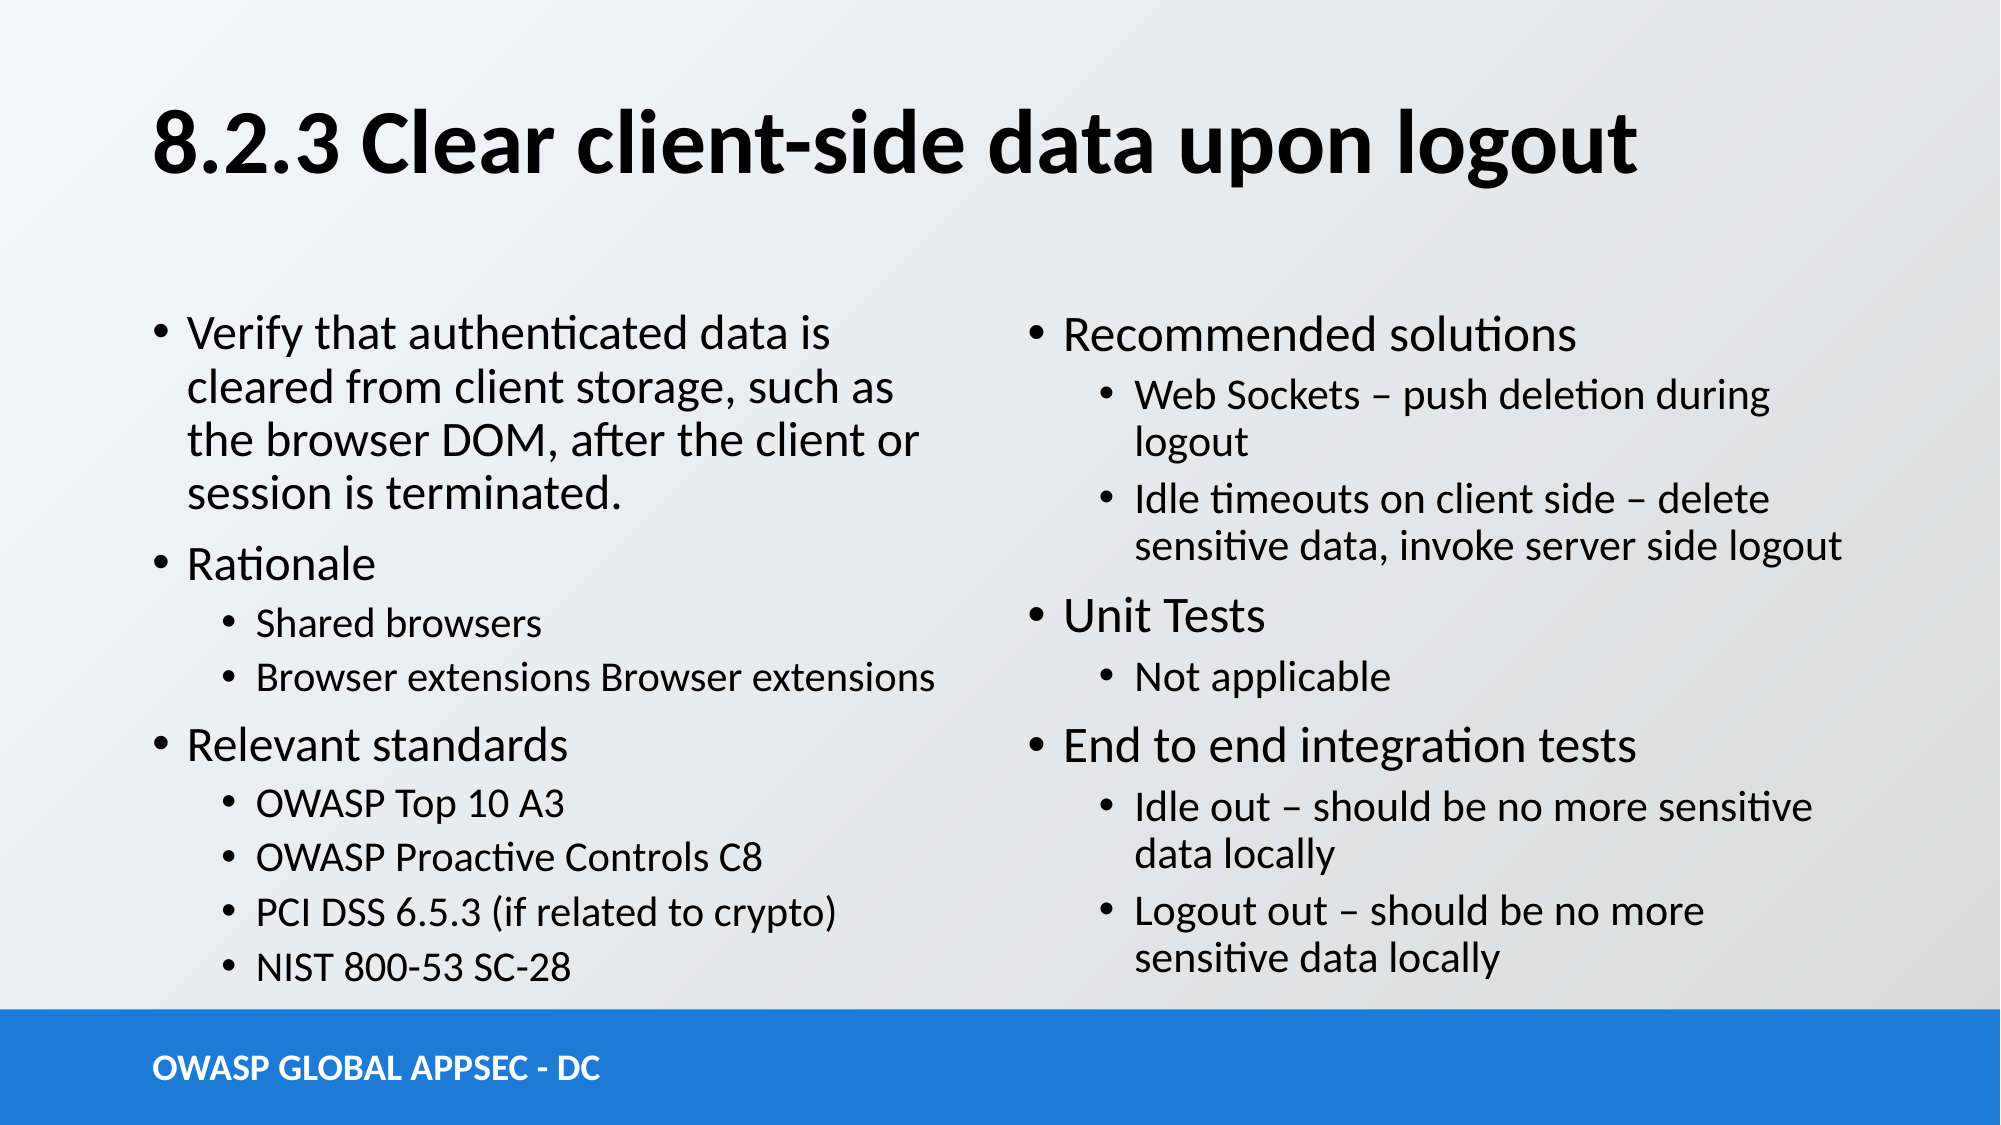

# 8.2.3 Clear client-side data upon logout
Verify that authenticated data is cleared from client storage, such as the browser DOM, after the client or session is terminated.
Rationale
Shared browsers
Browser extensions Browser extensions
Relevant standards
OWASP Top 10 A3
OWASP Proactive Controls C8
PCI DSS 6.5.3 (if related to crypto)
NIST 800-53 SC-28

Recommended solutions
Web Sockets – push deletion during logout
Idle timeouts on client side – delete sensitive data, invoke server side logout
Unit Tests
Not applicable
End to end integration tests
Idle out – should be no more sensitive data locally
Logout out – should be no more sensitive data locally